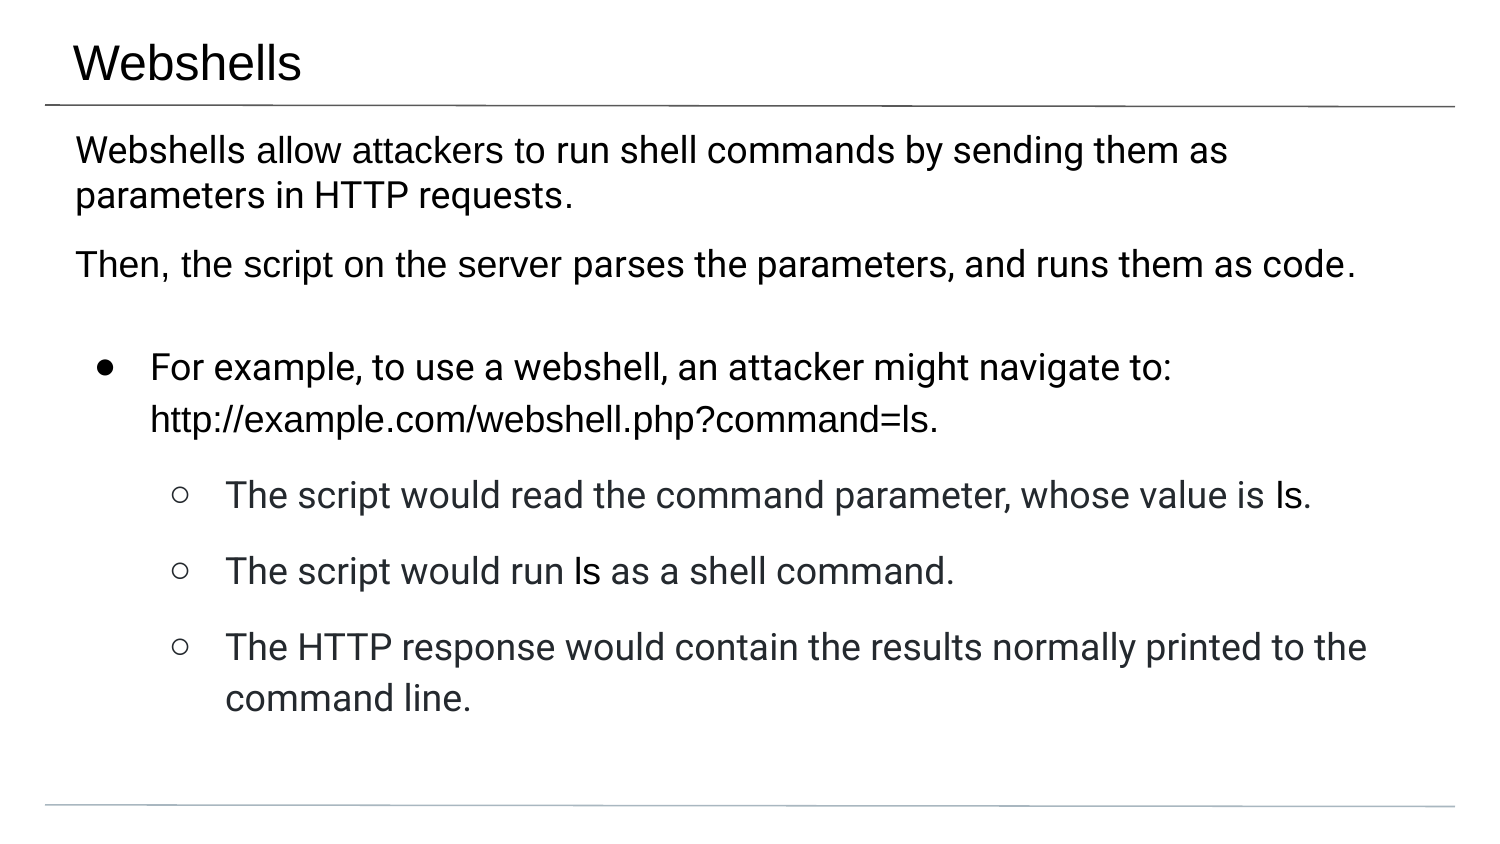

# Webshells
Webshells allow attackers to run shell commands by sending them as parameters in HTTP requests.
Then, the script on the server parses the parameters, and runs them as code.

For example, to use a webshell, an attacker might navigate to: http://example.com/webshell.php?command=ls.
The script would read the command parameter, whose value is ls.
The script would run ls as a shell command.
The HTTP response would contain the results normally printed to the command line.